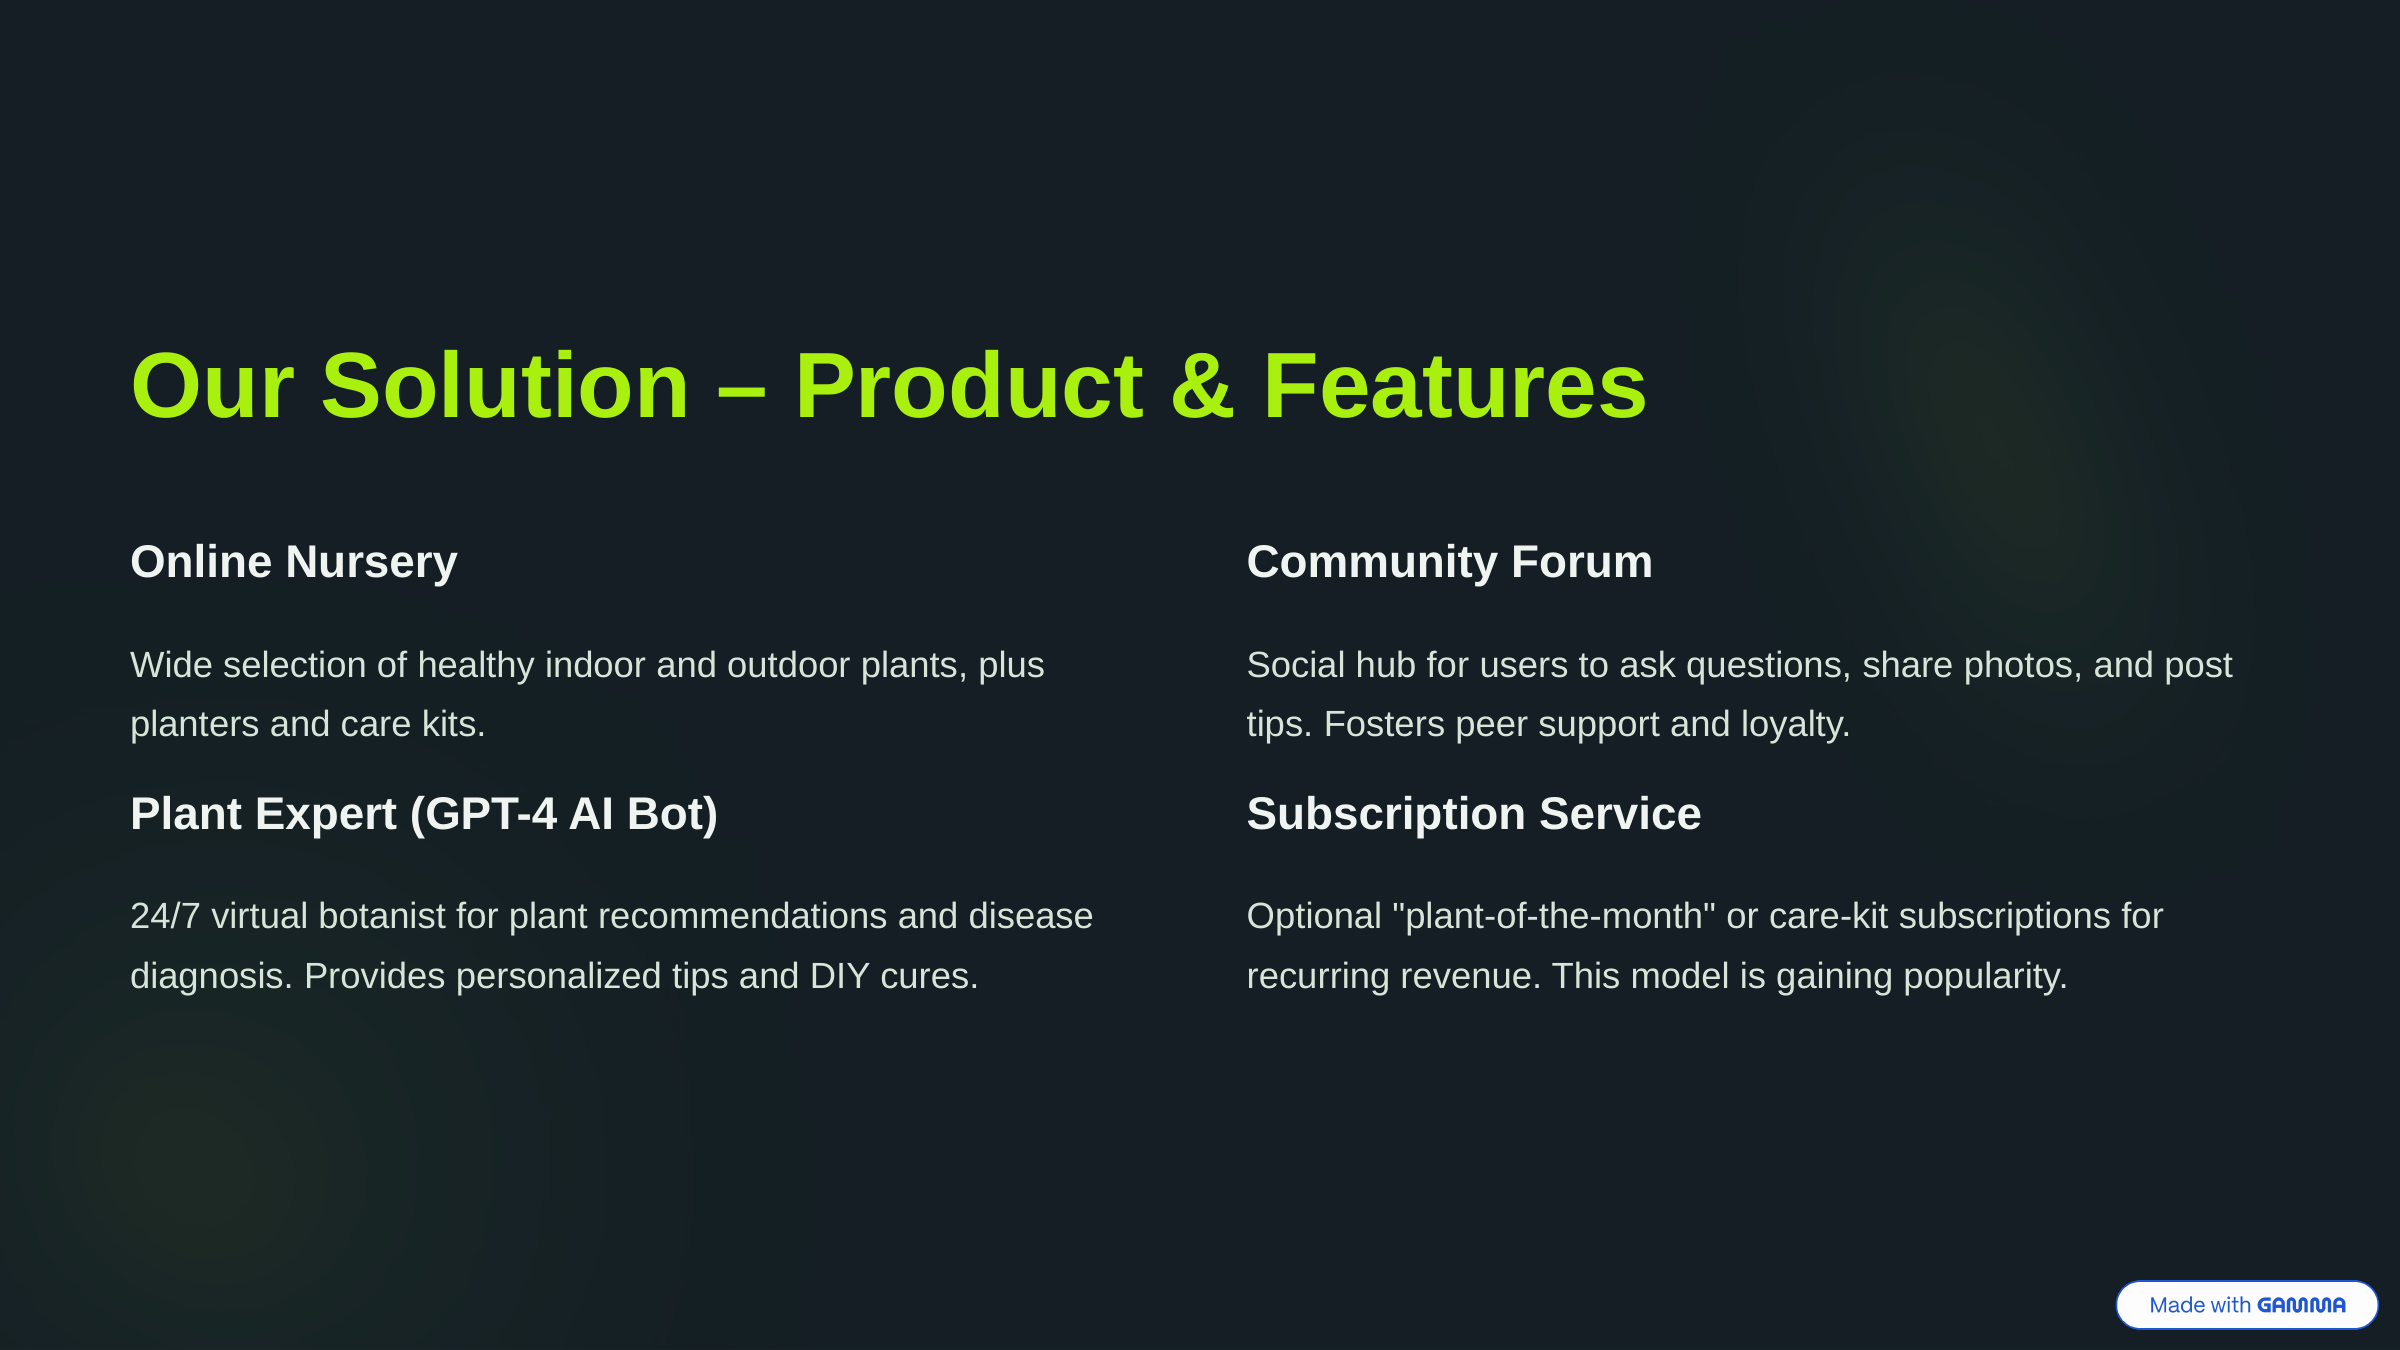

Our Solution – Product & Features
Online Nursery
Community Forum
Wide selection of healthy indoor and outdoor plants, plus planters and care kits.
Social hub for users to ask questions, share photos, and post tips. Fosters peer support and loyalty.
Plant Expert (GPT-4 AI Bot)
Subscription Service
24/7 virtual botanist for plant recommendations and disease diagnosis. Provides personalized tips and DIY cures.
Optional "plant-of-the-month" or care-kit subscriptions for recurring revenue. This model is gaining popularity.